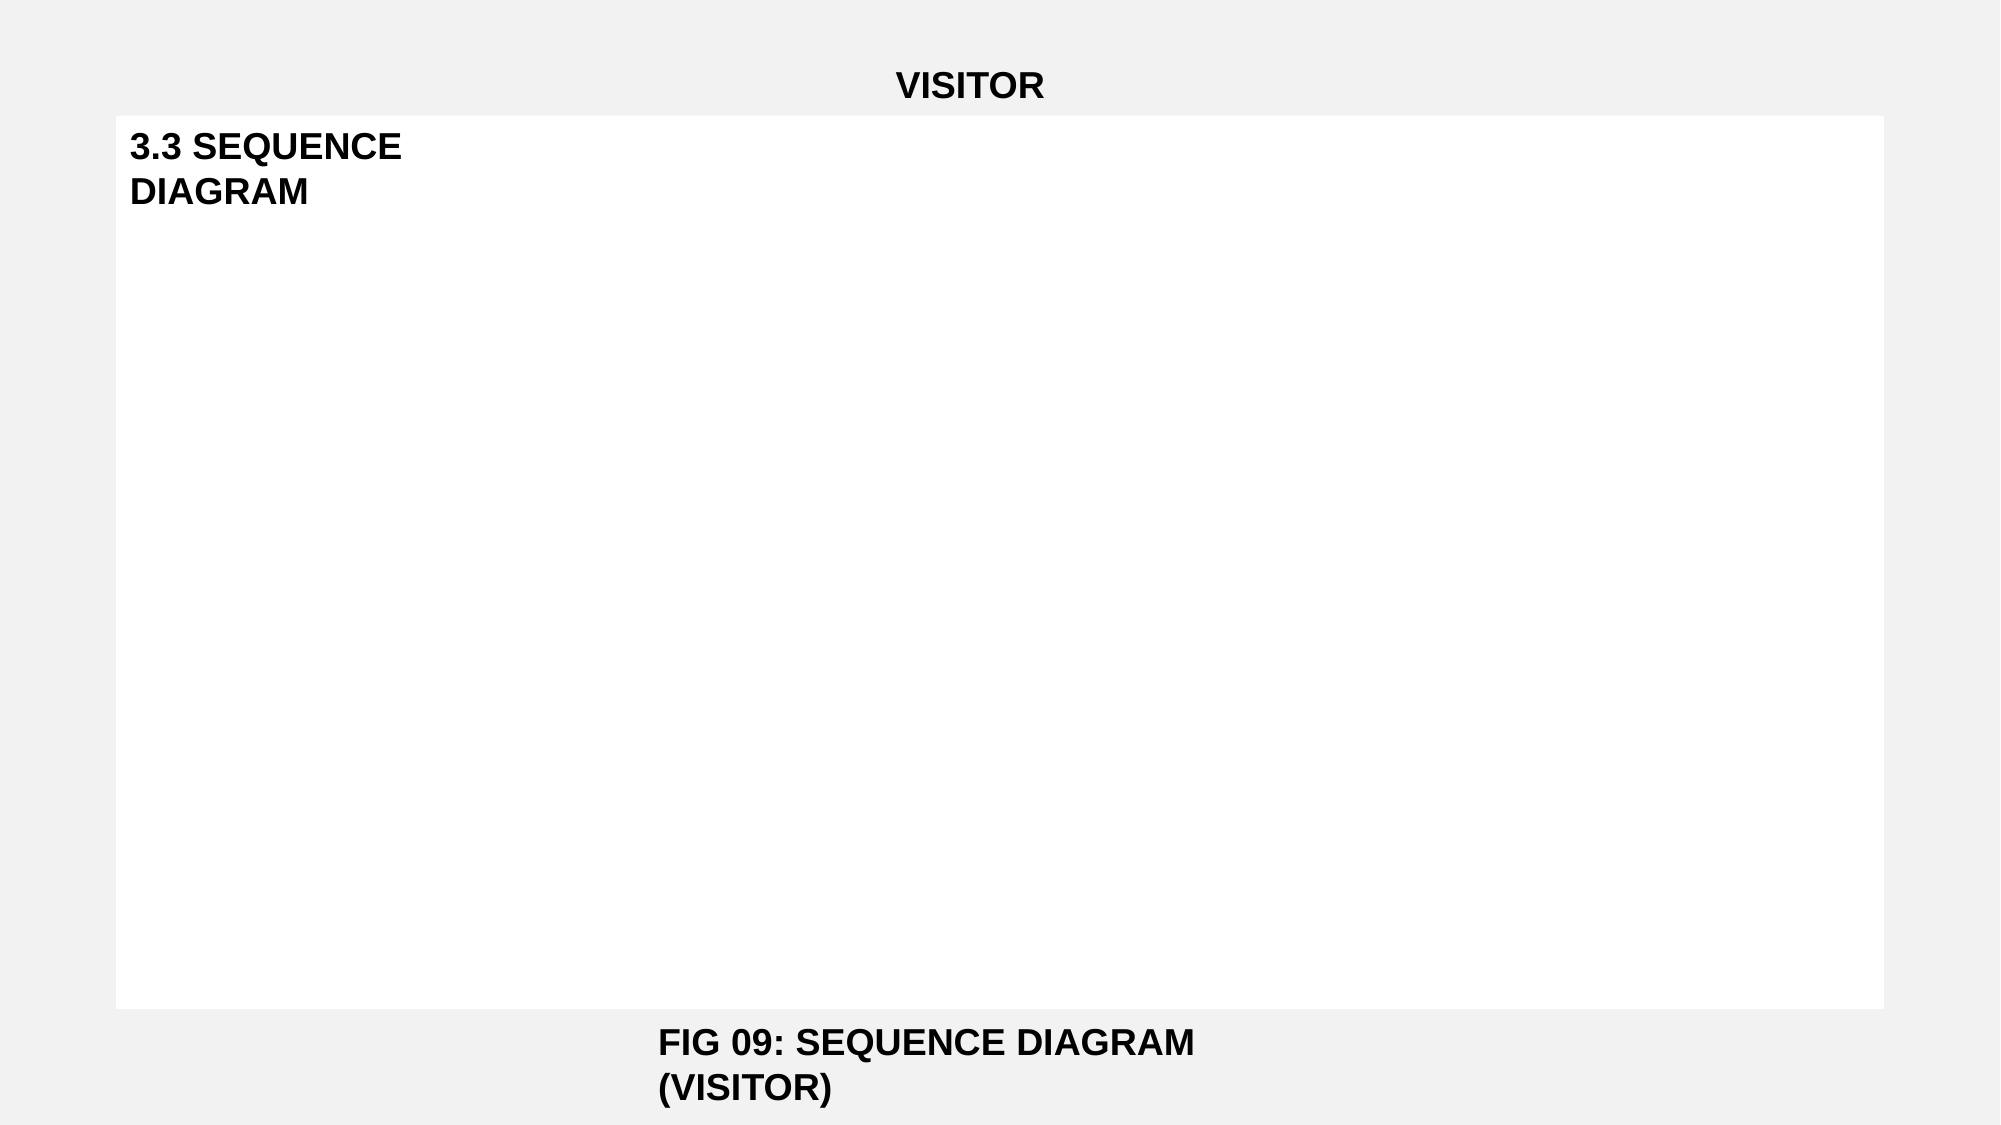

VISITOR
3.3 SEQUENCE DIAGRAM
FIG 09: SEQUENCE DIAGRAM (VISITOR)